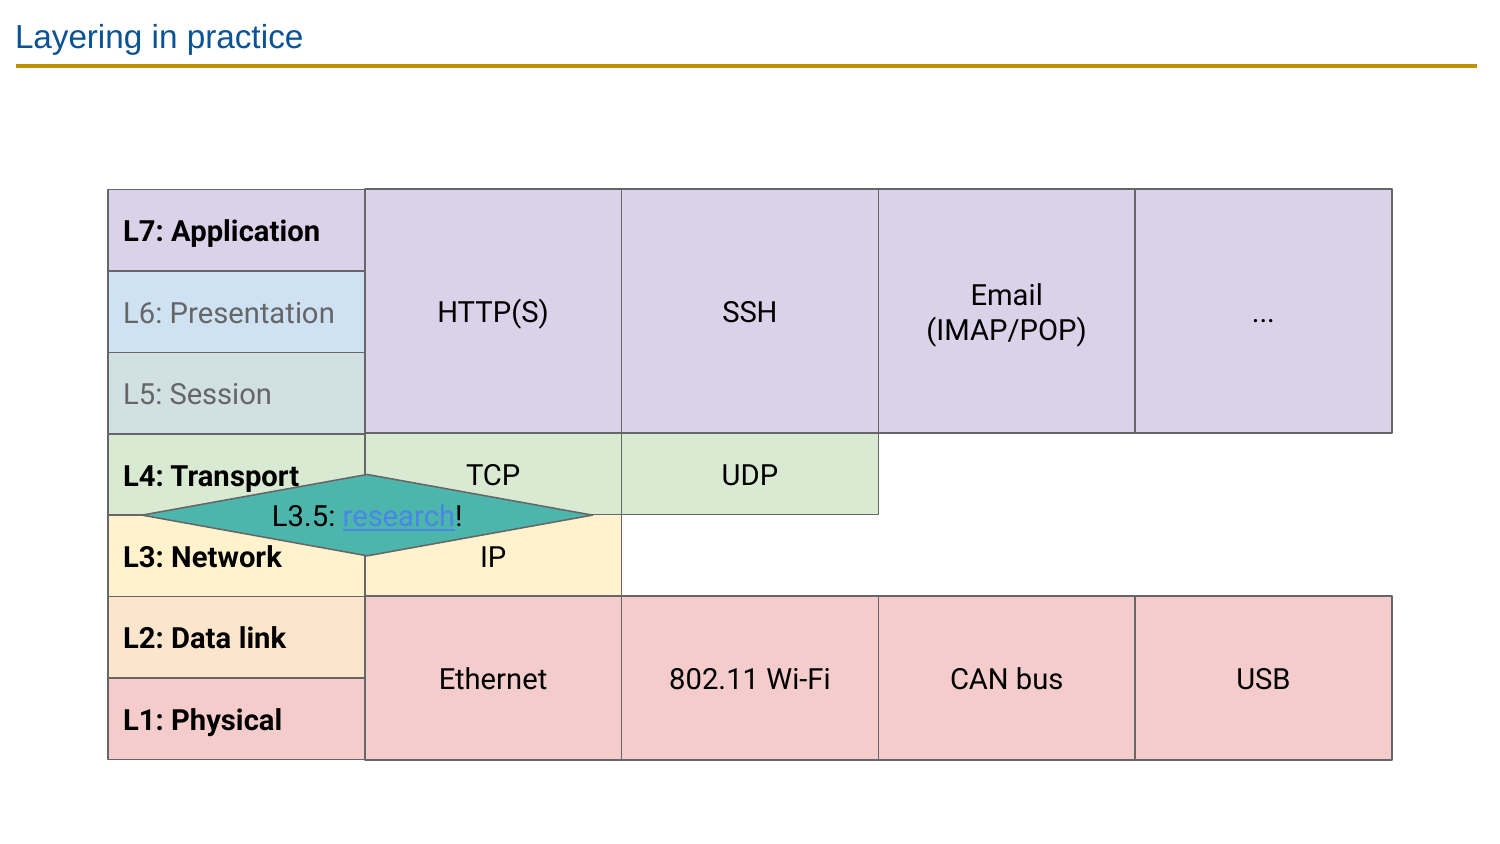

# Layering in practice
HTTP(S)
SSH
Email (IMAP/POP)
...
L7: Application
L6: Presentation
L5: Session
L4: Transport
L3: Network
L2: Data link
L1: Physical
TCP
UDP
L3.5: research!
IP
Ethernet
802.11 Wi-Fi
CAN bus
USB